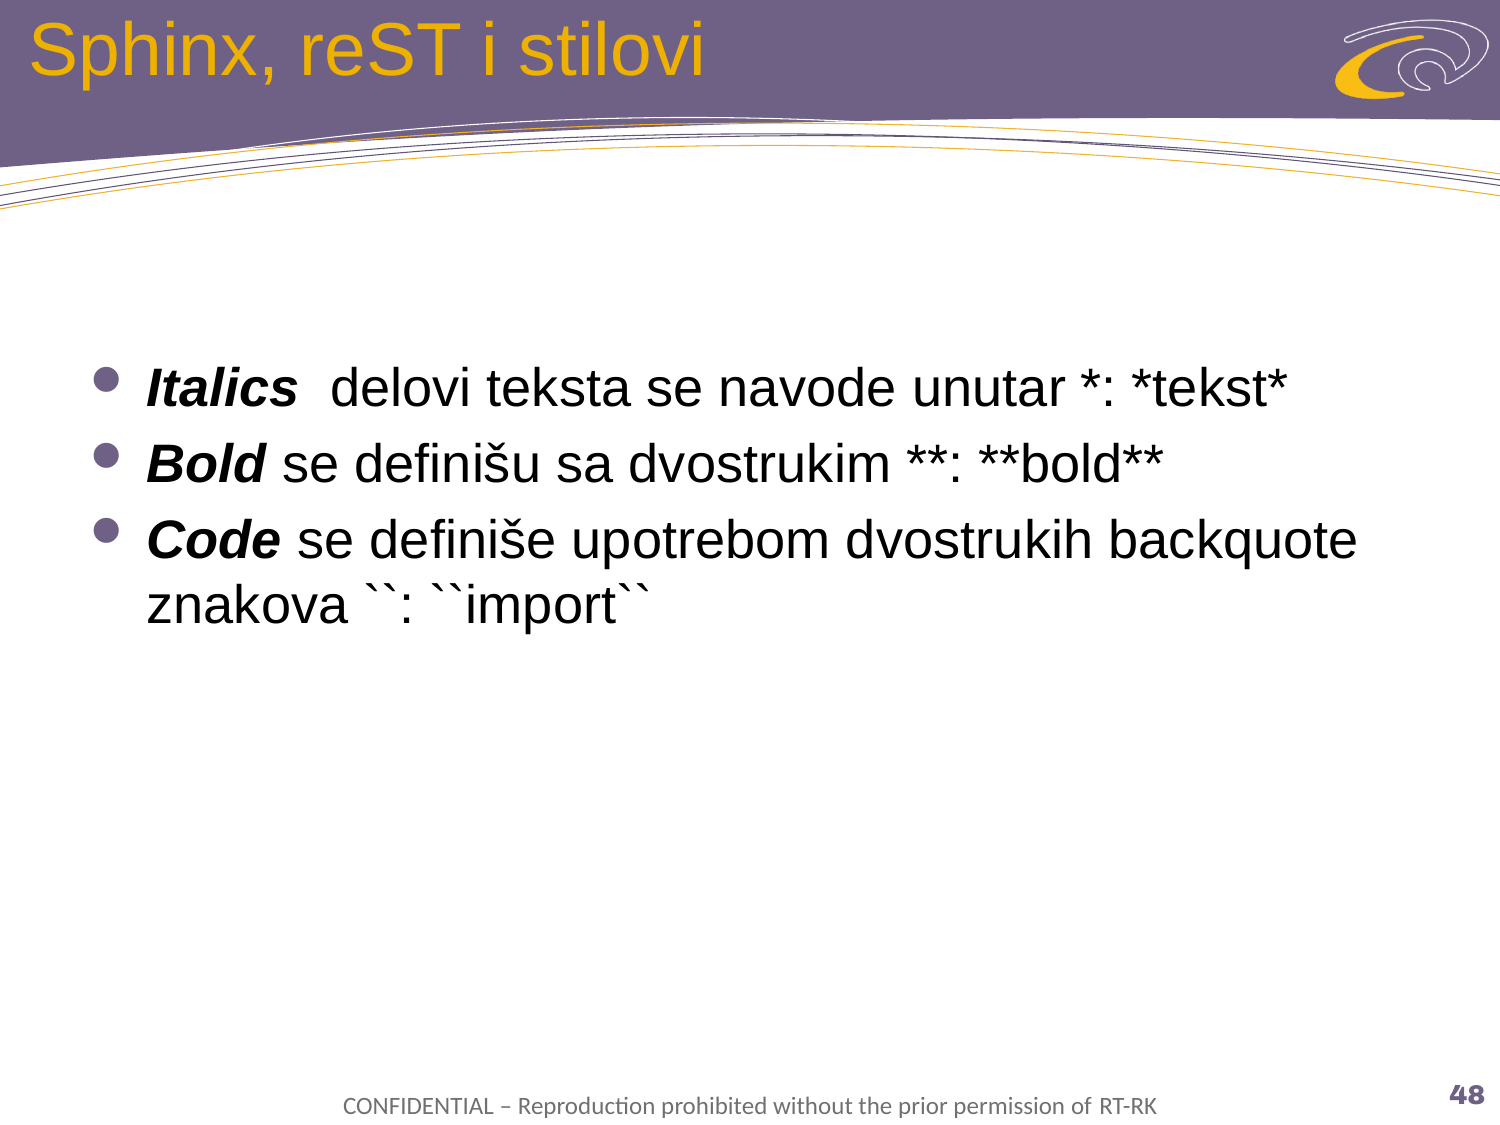

# Sphinx, reST i stilovi
Italics  delovi teksta se navode unutar *: *tekst*
Bold se definišu sa dvostrukim **: **bold**
Code se definiše upotrebom dvostrukih backquote znakova ``: ``import``